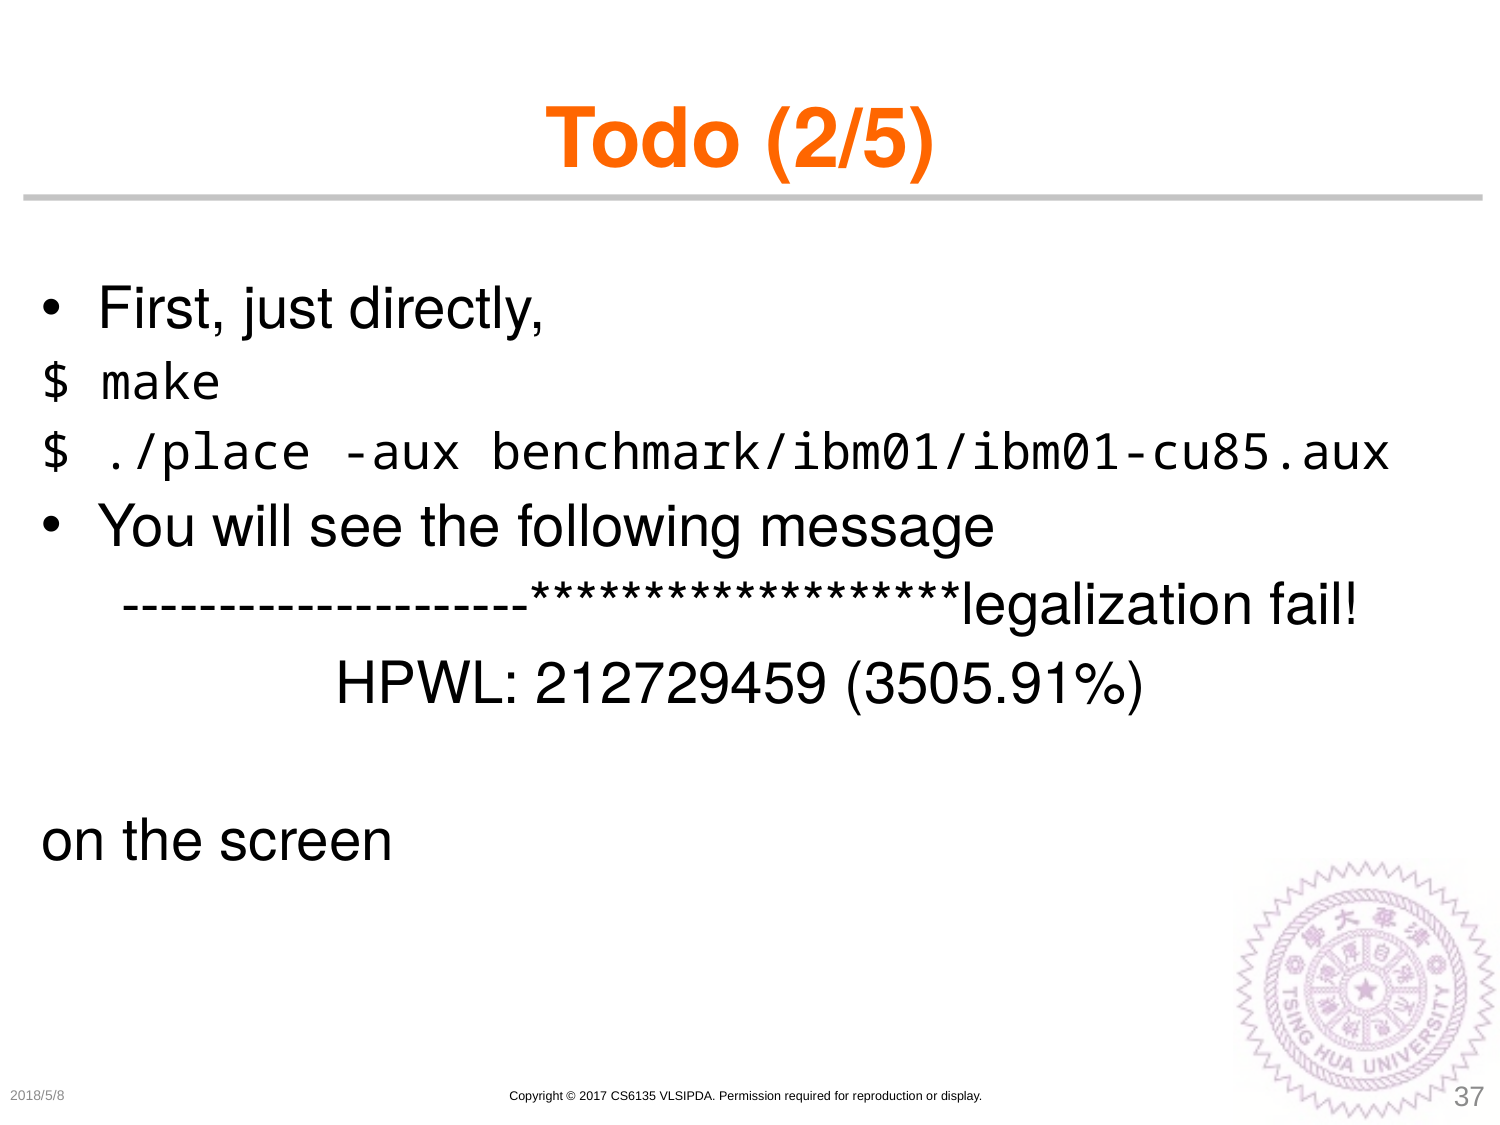

# Todo (2/5)
First, just directly,
$ make
$ ./place -aux benchmark/ibm01/ibm01-cu85.aux
You will see the following message
---------------------*******************legalization fail!
HPWL: 212729459 (3505.91%)

on the screen
Copyright © 2017 CS6135 VLSIPDA. Permission required for reproduction or display.
2018/5/8
37